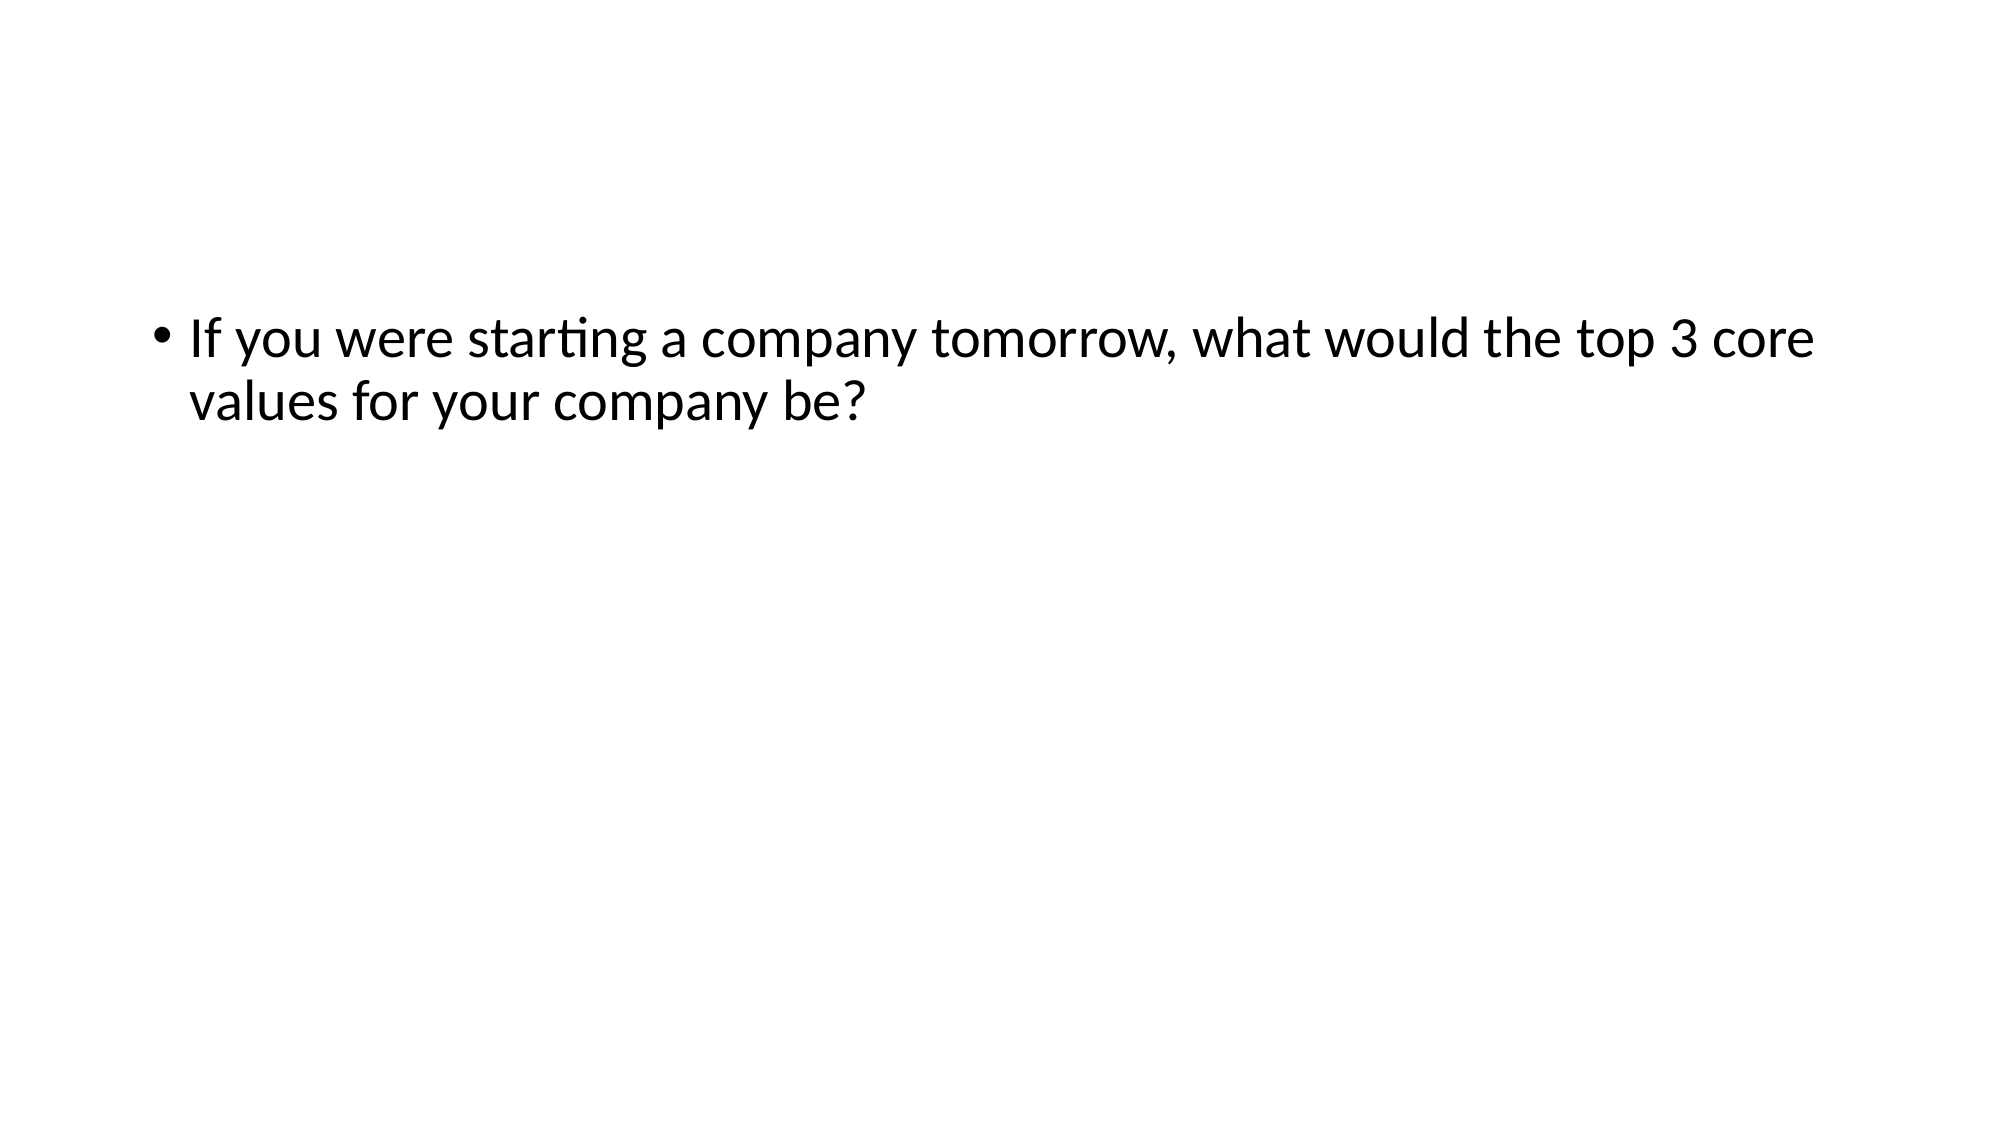

#
If you were starting a company tomorrow, what would the top 3 core values for your company be?